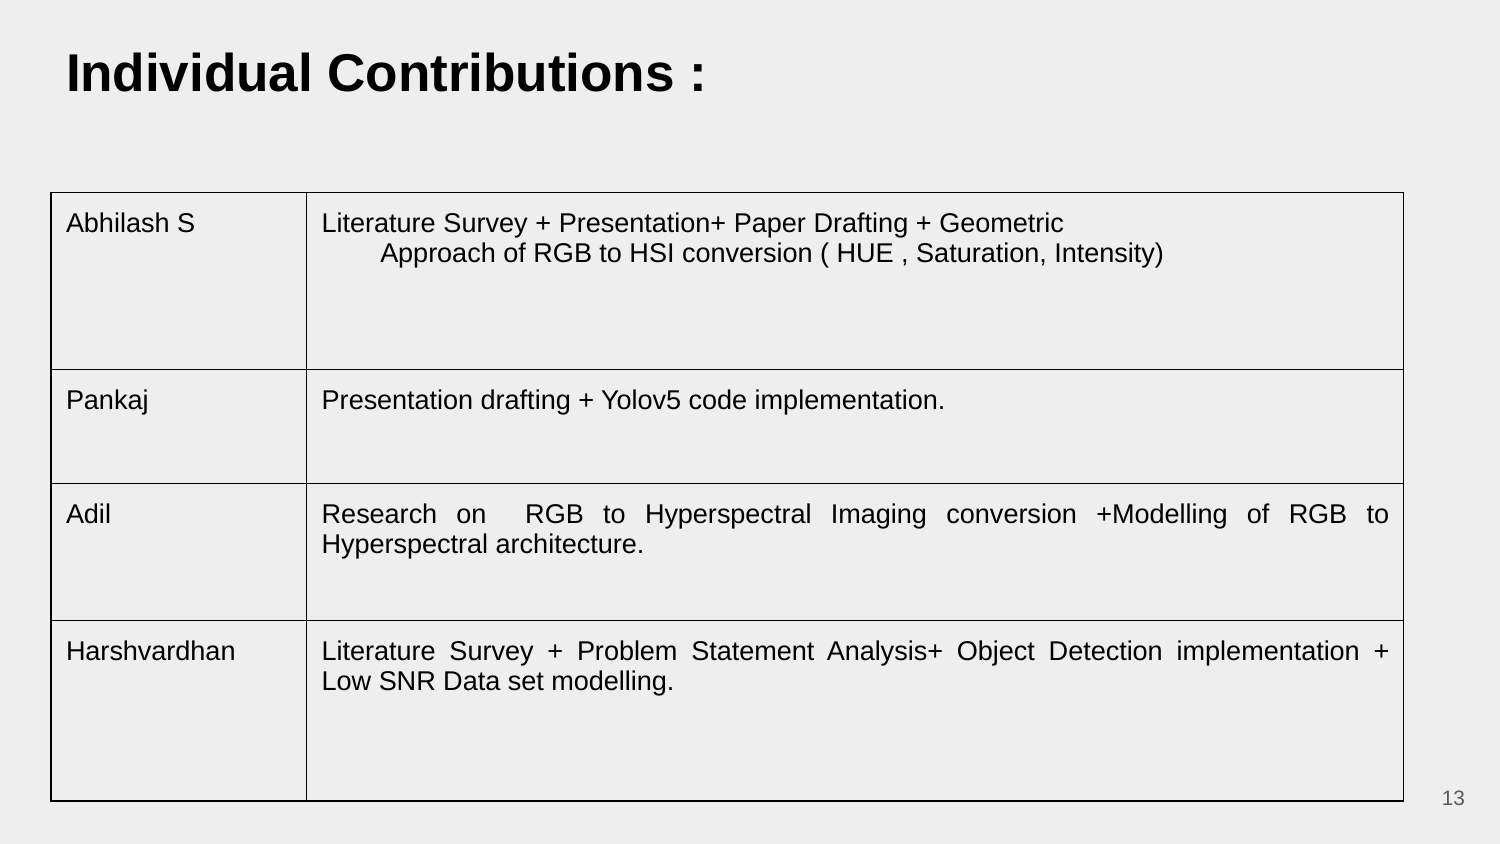

# Individual Contributions :
| Abhilash S | Literature Survey + Presentation+ Paper Drafting + Geometric Approach of RGB to HSI conversion ( HUE , Saturation, Intensity) |
| --- | --- |
| Pankaj | Presentation drafting + Yolov5 code implementation. |
| Adil | Research on RGB to Hyperspectral Imaging conversion +Modelling of RGB to Hyperspectral architecture. |
| Harshvardhan | Literature Survey + Problem Statement Analysis+ Object Detection implementation + Low SNR Data set modelling. |
13